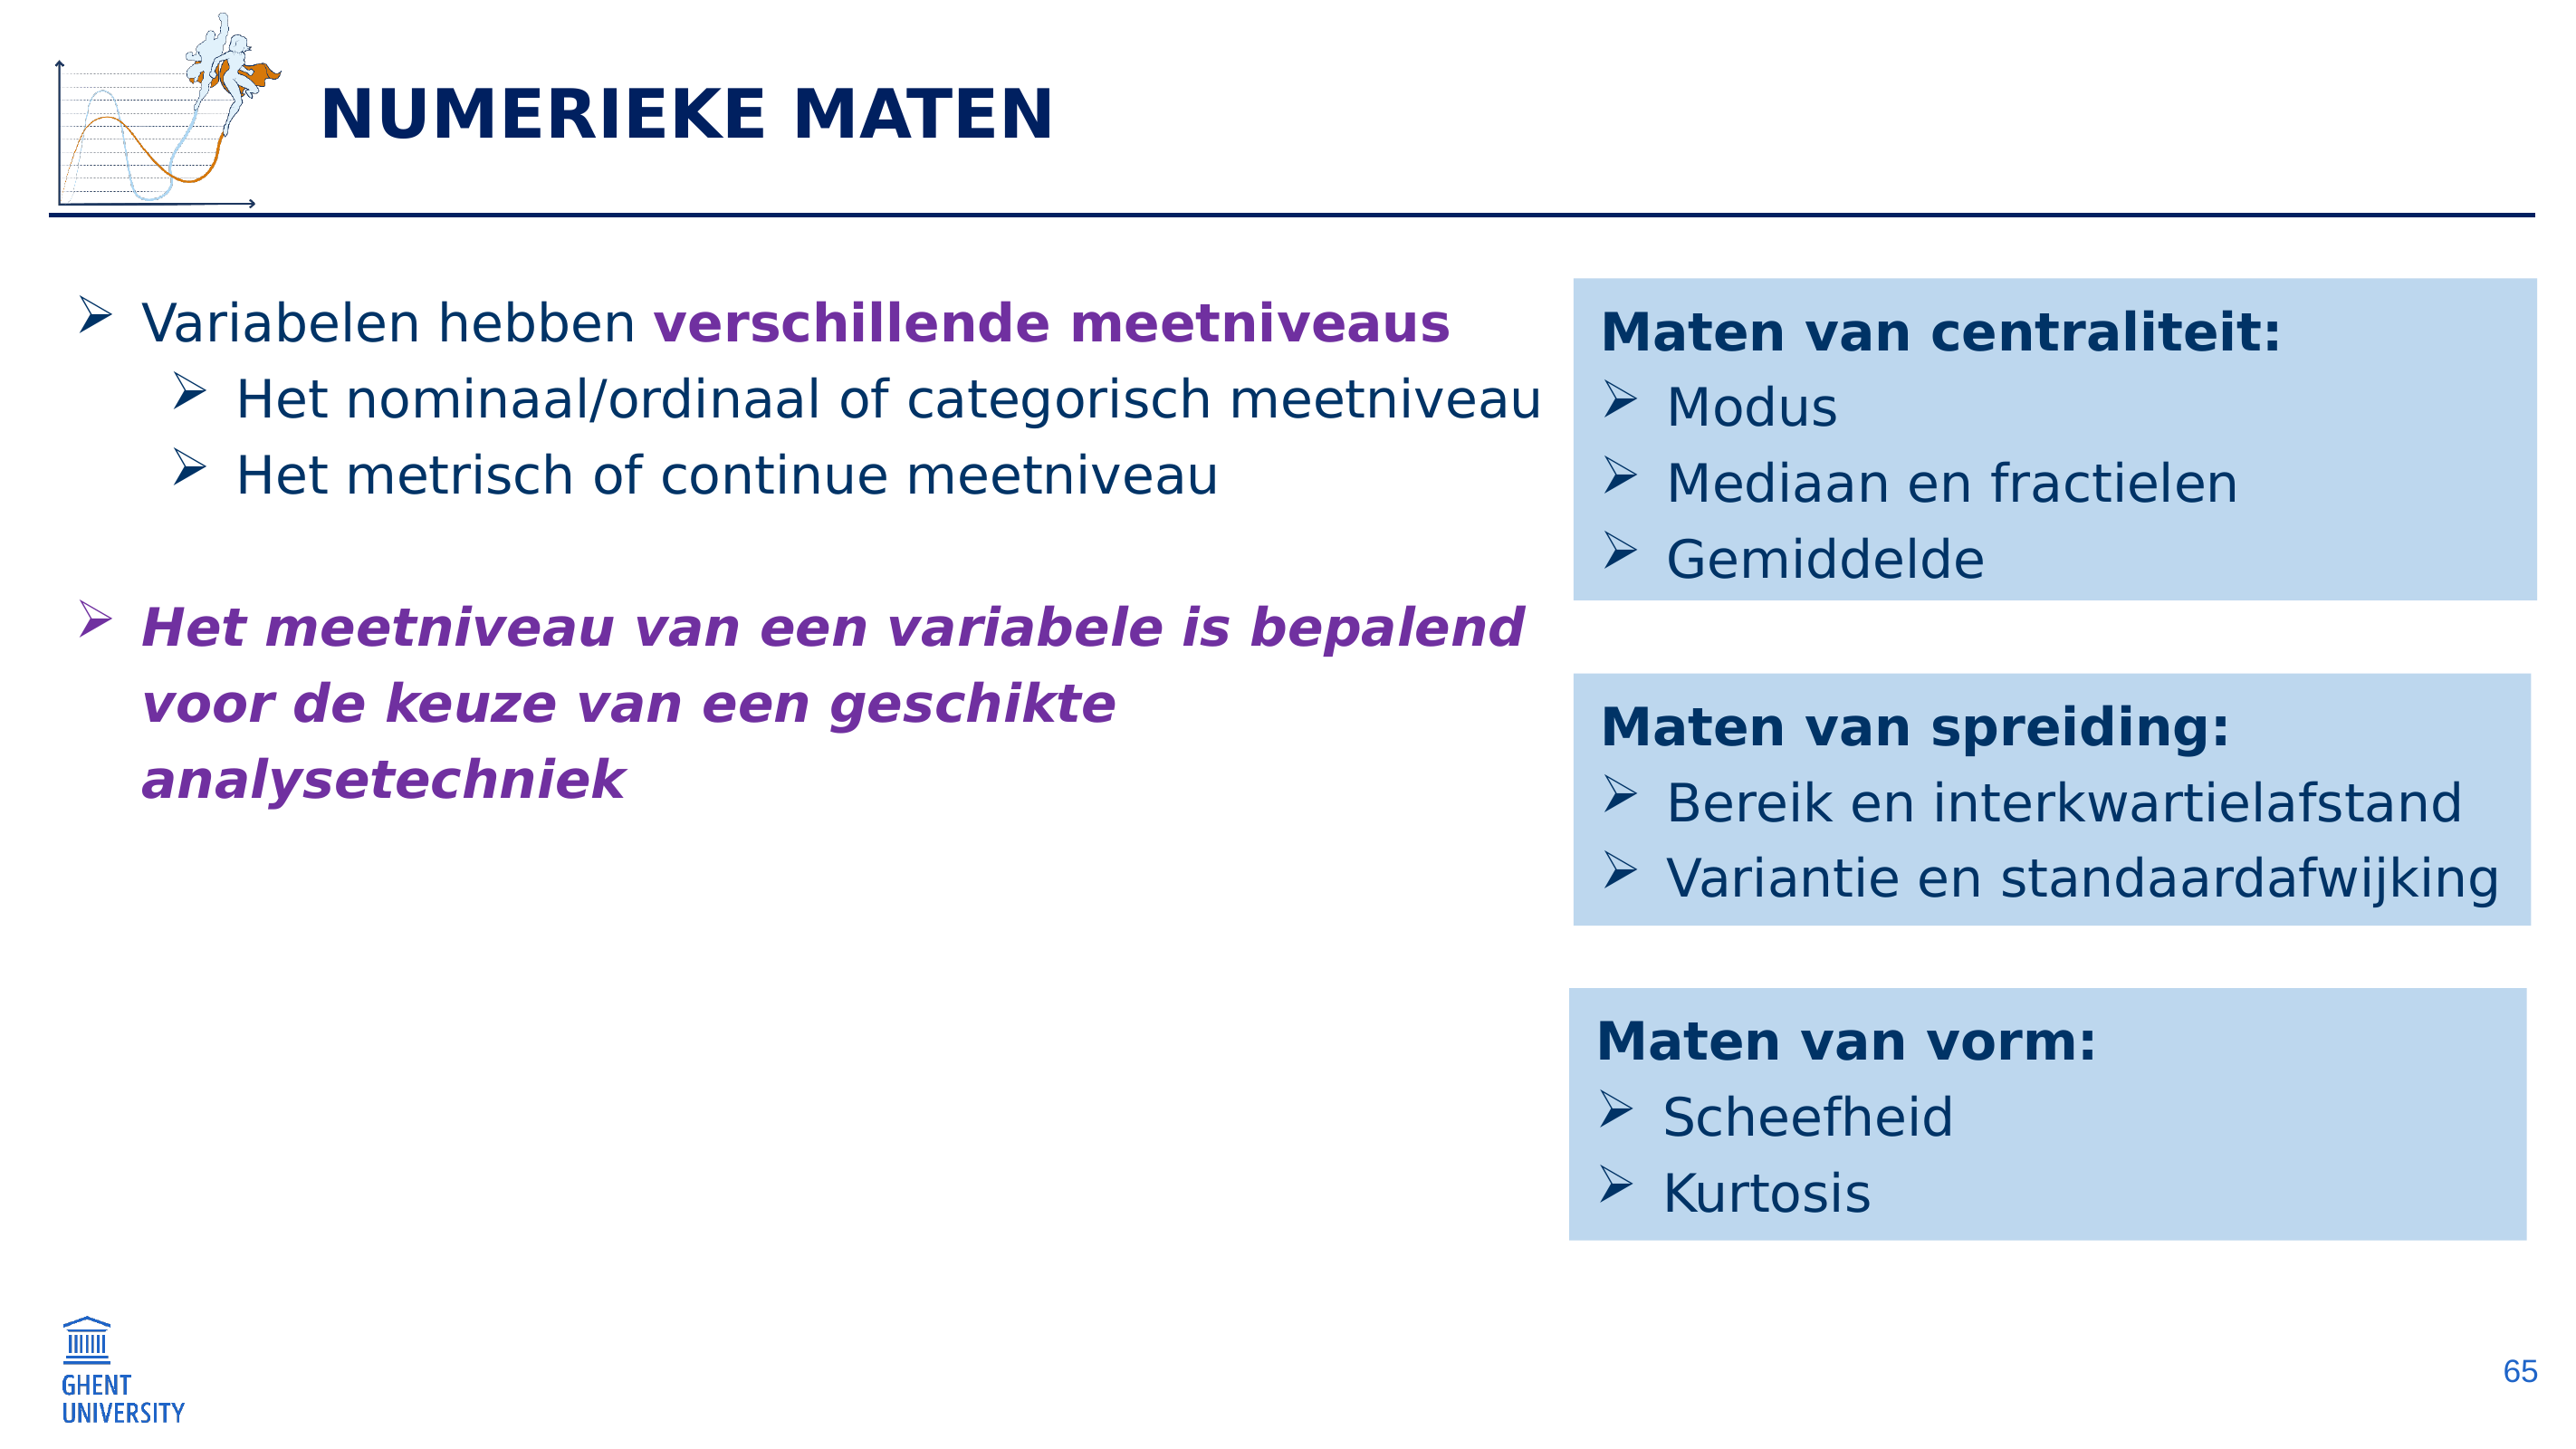

# Numerieke maten
Variabelen hebben verschillende meetniveaus
Het nominaal/ordinaal of categorisch meetniveau
Het metrisch of continue meetniveau

Het meetniveau van een variabele is bepalend voor de keuze van een geschikte analysetechniek

Maten van centraliteit:
Modus
Mediaan en fractielen
Gemiddelde

Maten van spreiding:
Bereik en interkwartielafstand
Variantie en standaardafwijking
Maten van vorm:
Scheefheid
Kurtosis
65